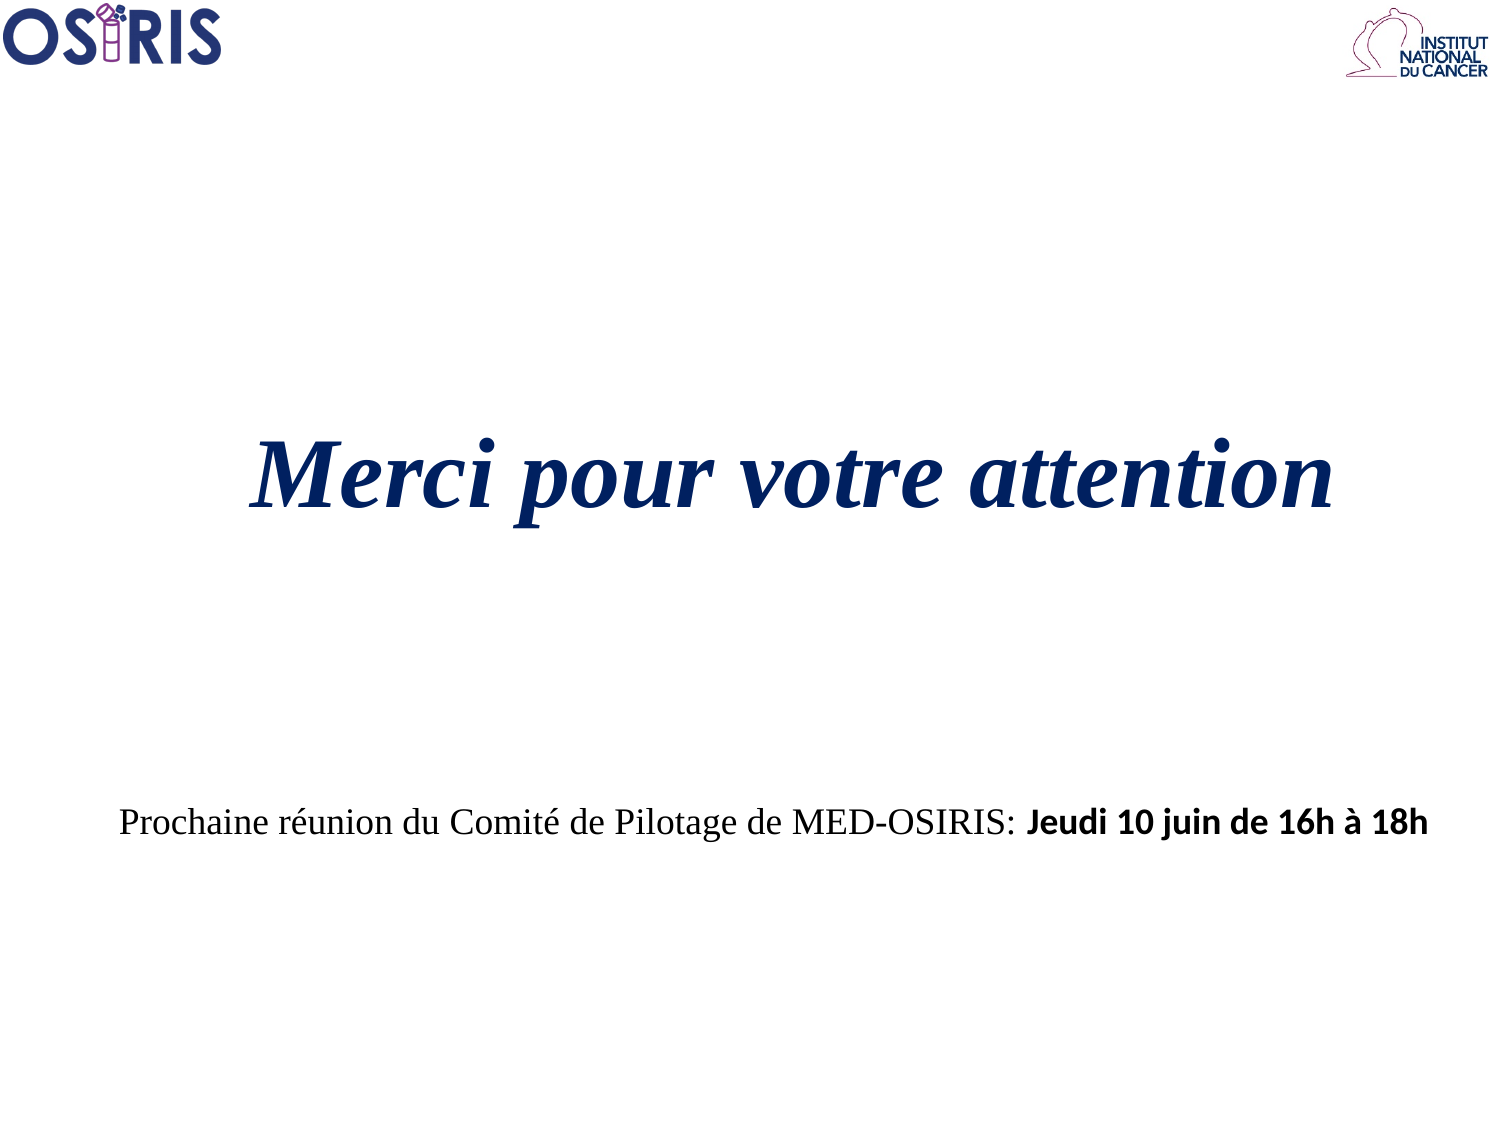

Merci pour votre attention

Prochaine réunion du Comité de Pilotage de MED-OSIRIS: Jeudi 10 juin de 16h à 18h